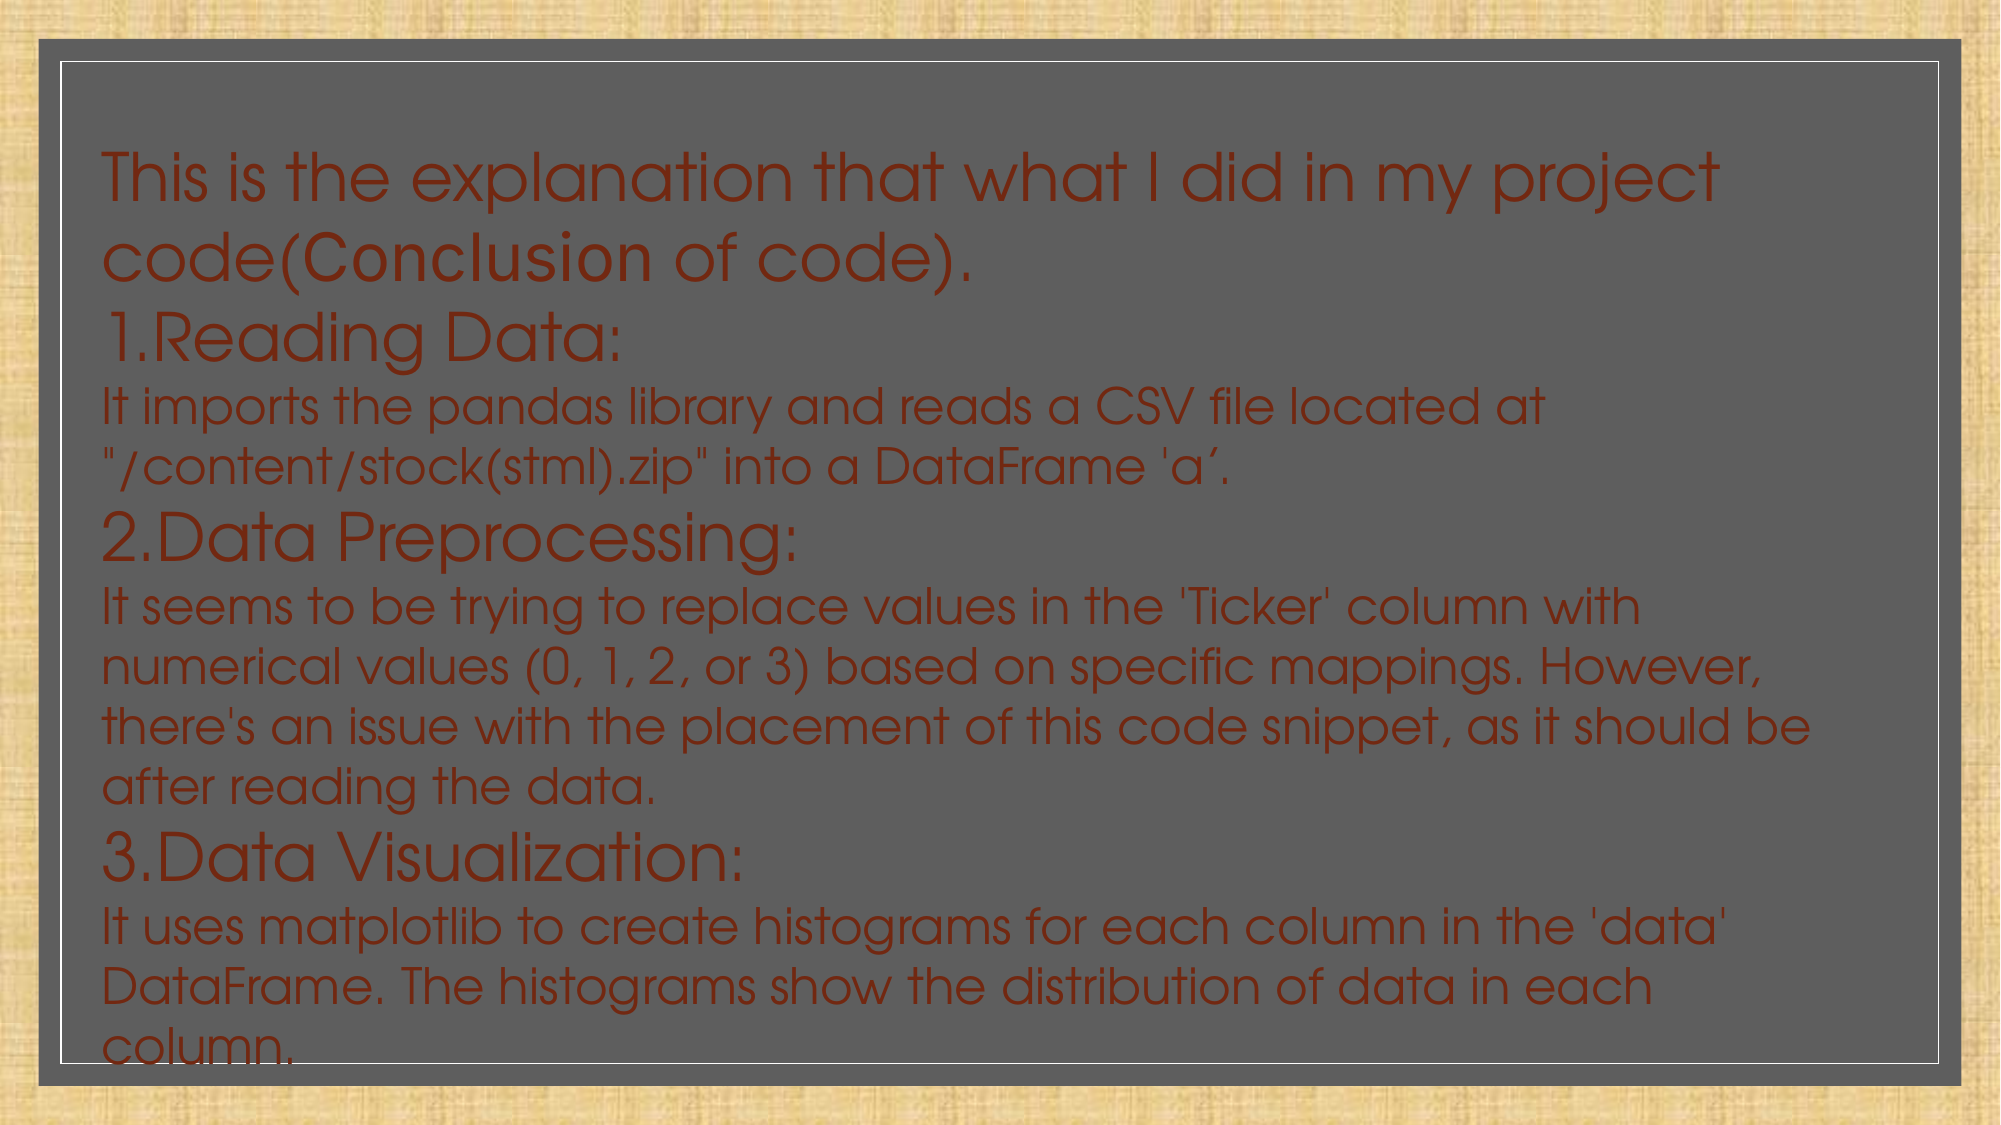

This is the explanation that what I did in my project code(Conclusion of code).
1.Reading Data:
It imports the pandas library and reads a CSV file located at "/content/stock(stml).zip" into a DataFrame 'a’.
2.Data Preprocessing:
It seems to be trying to replace values in the 'Ticker' column with numerical values (0, 1, 2, or 3) based on specific mappings. However, there's an issue with the placement of this code snippet, as it should be after reading the data.
3.Data Visualization:
It uses matplotlib to create histograms for each column in the 'data' DataFrame. The histograms show the distribution of data in each column.